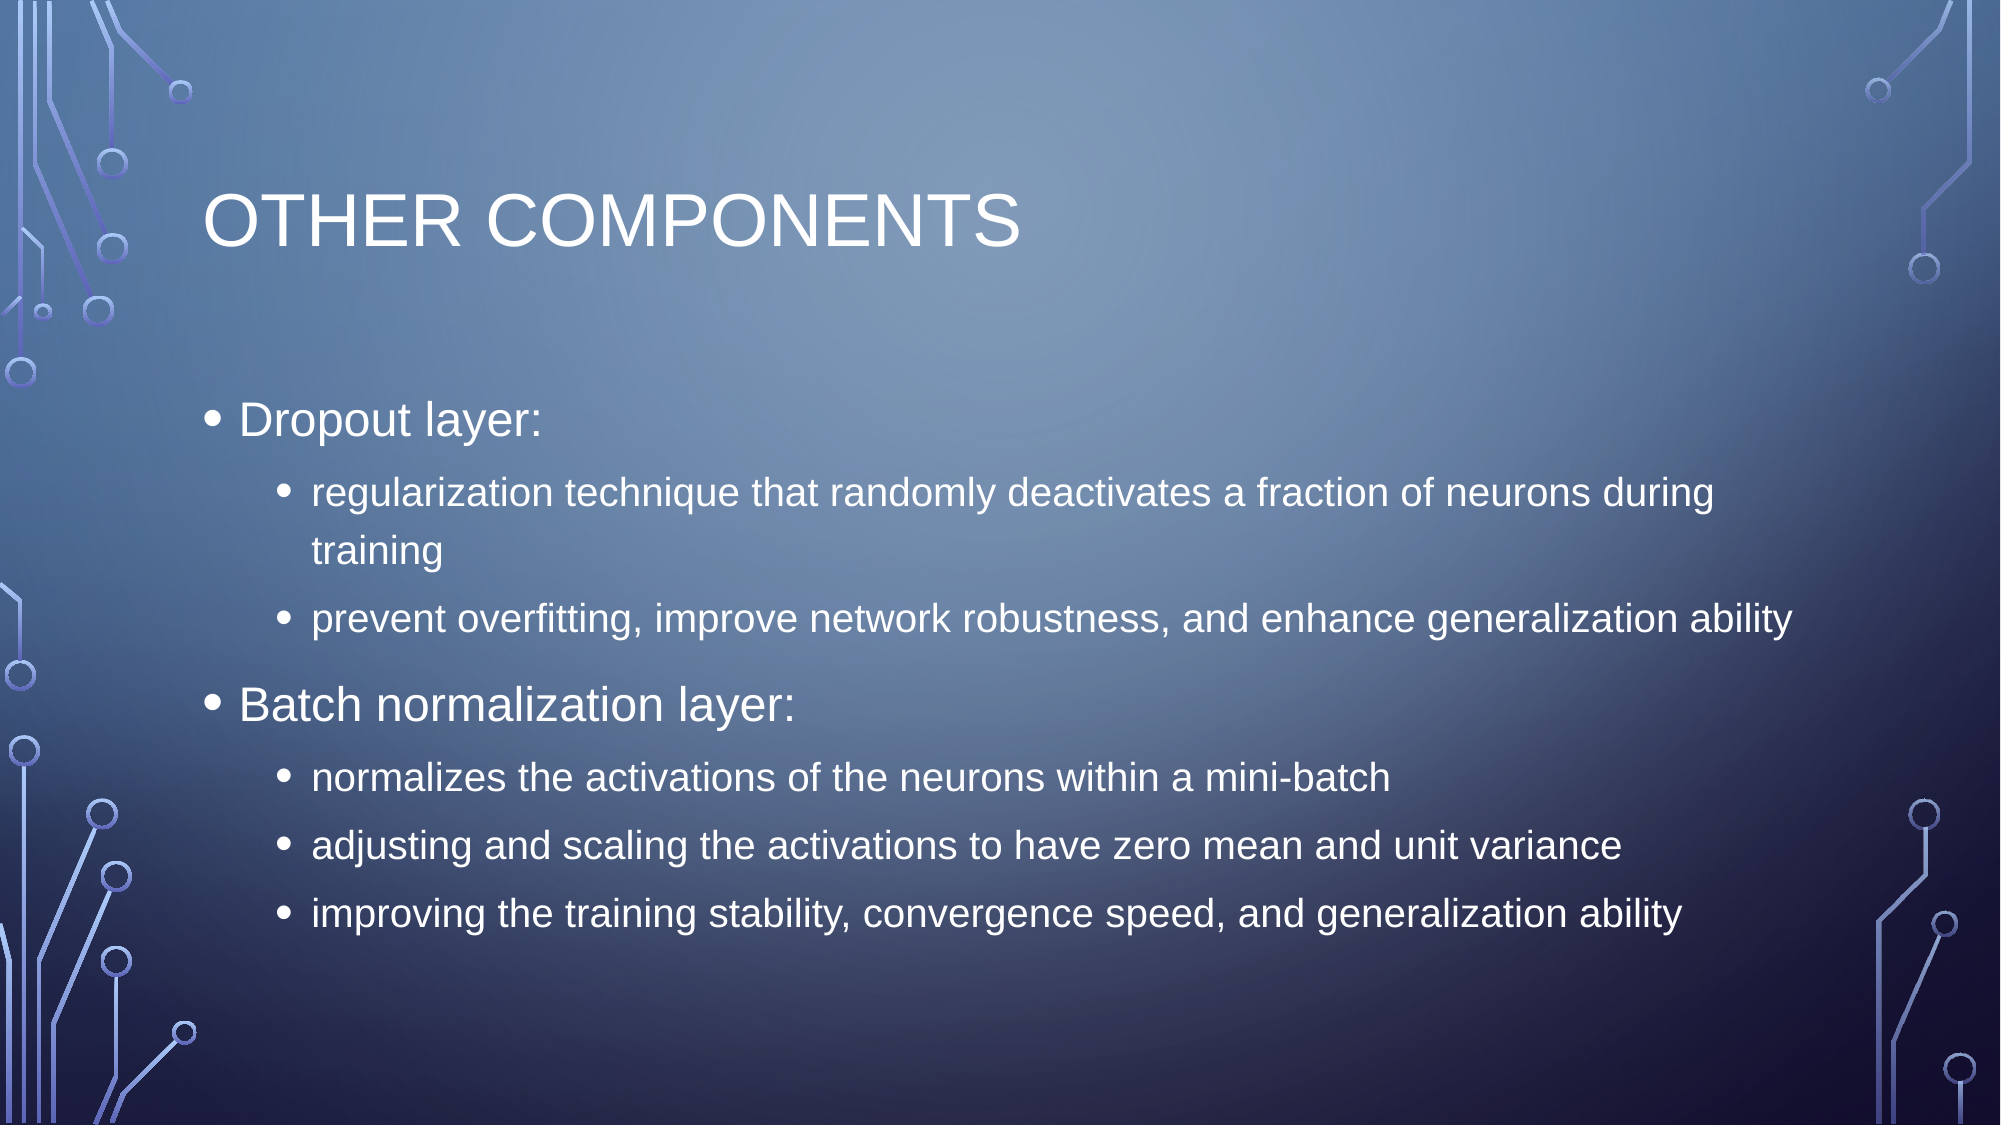

# Other Components
Dropout layer:
regularization technique that randomly deactivates a fraction of neurons during training
prevent overfitting, improve network robustness, and enhance generalization ability
Batch normalization layer:
normalizes the activations of the neurons within a mini-batch
adjusting and scaling the activations to have zero mean and unit variance
improving the training stability, convergence speed, and generalization ability